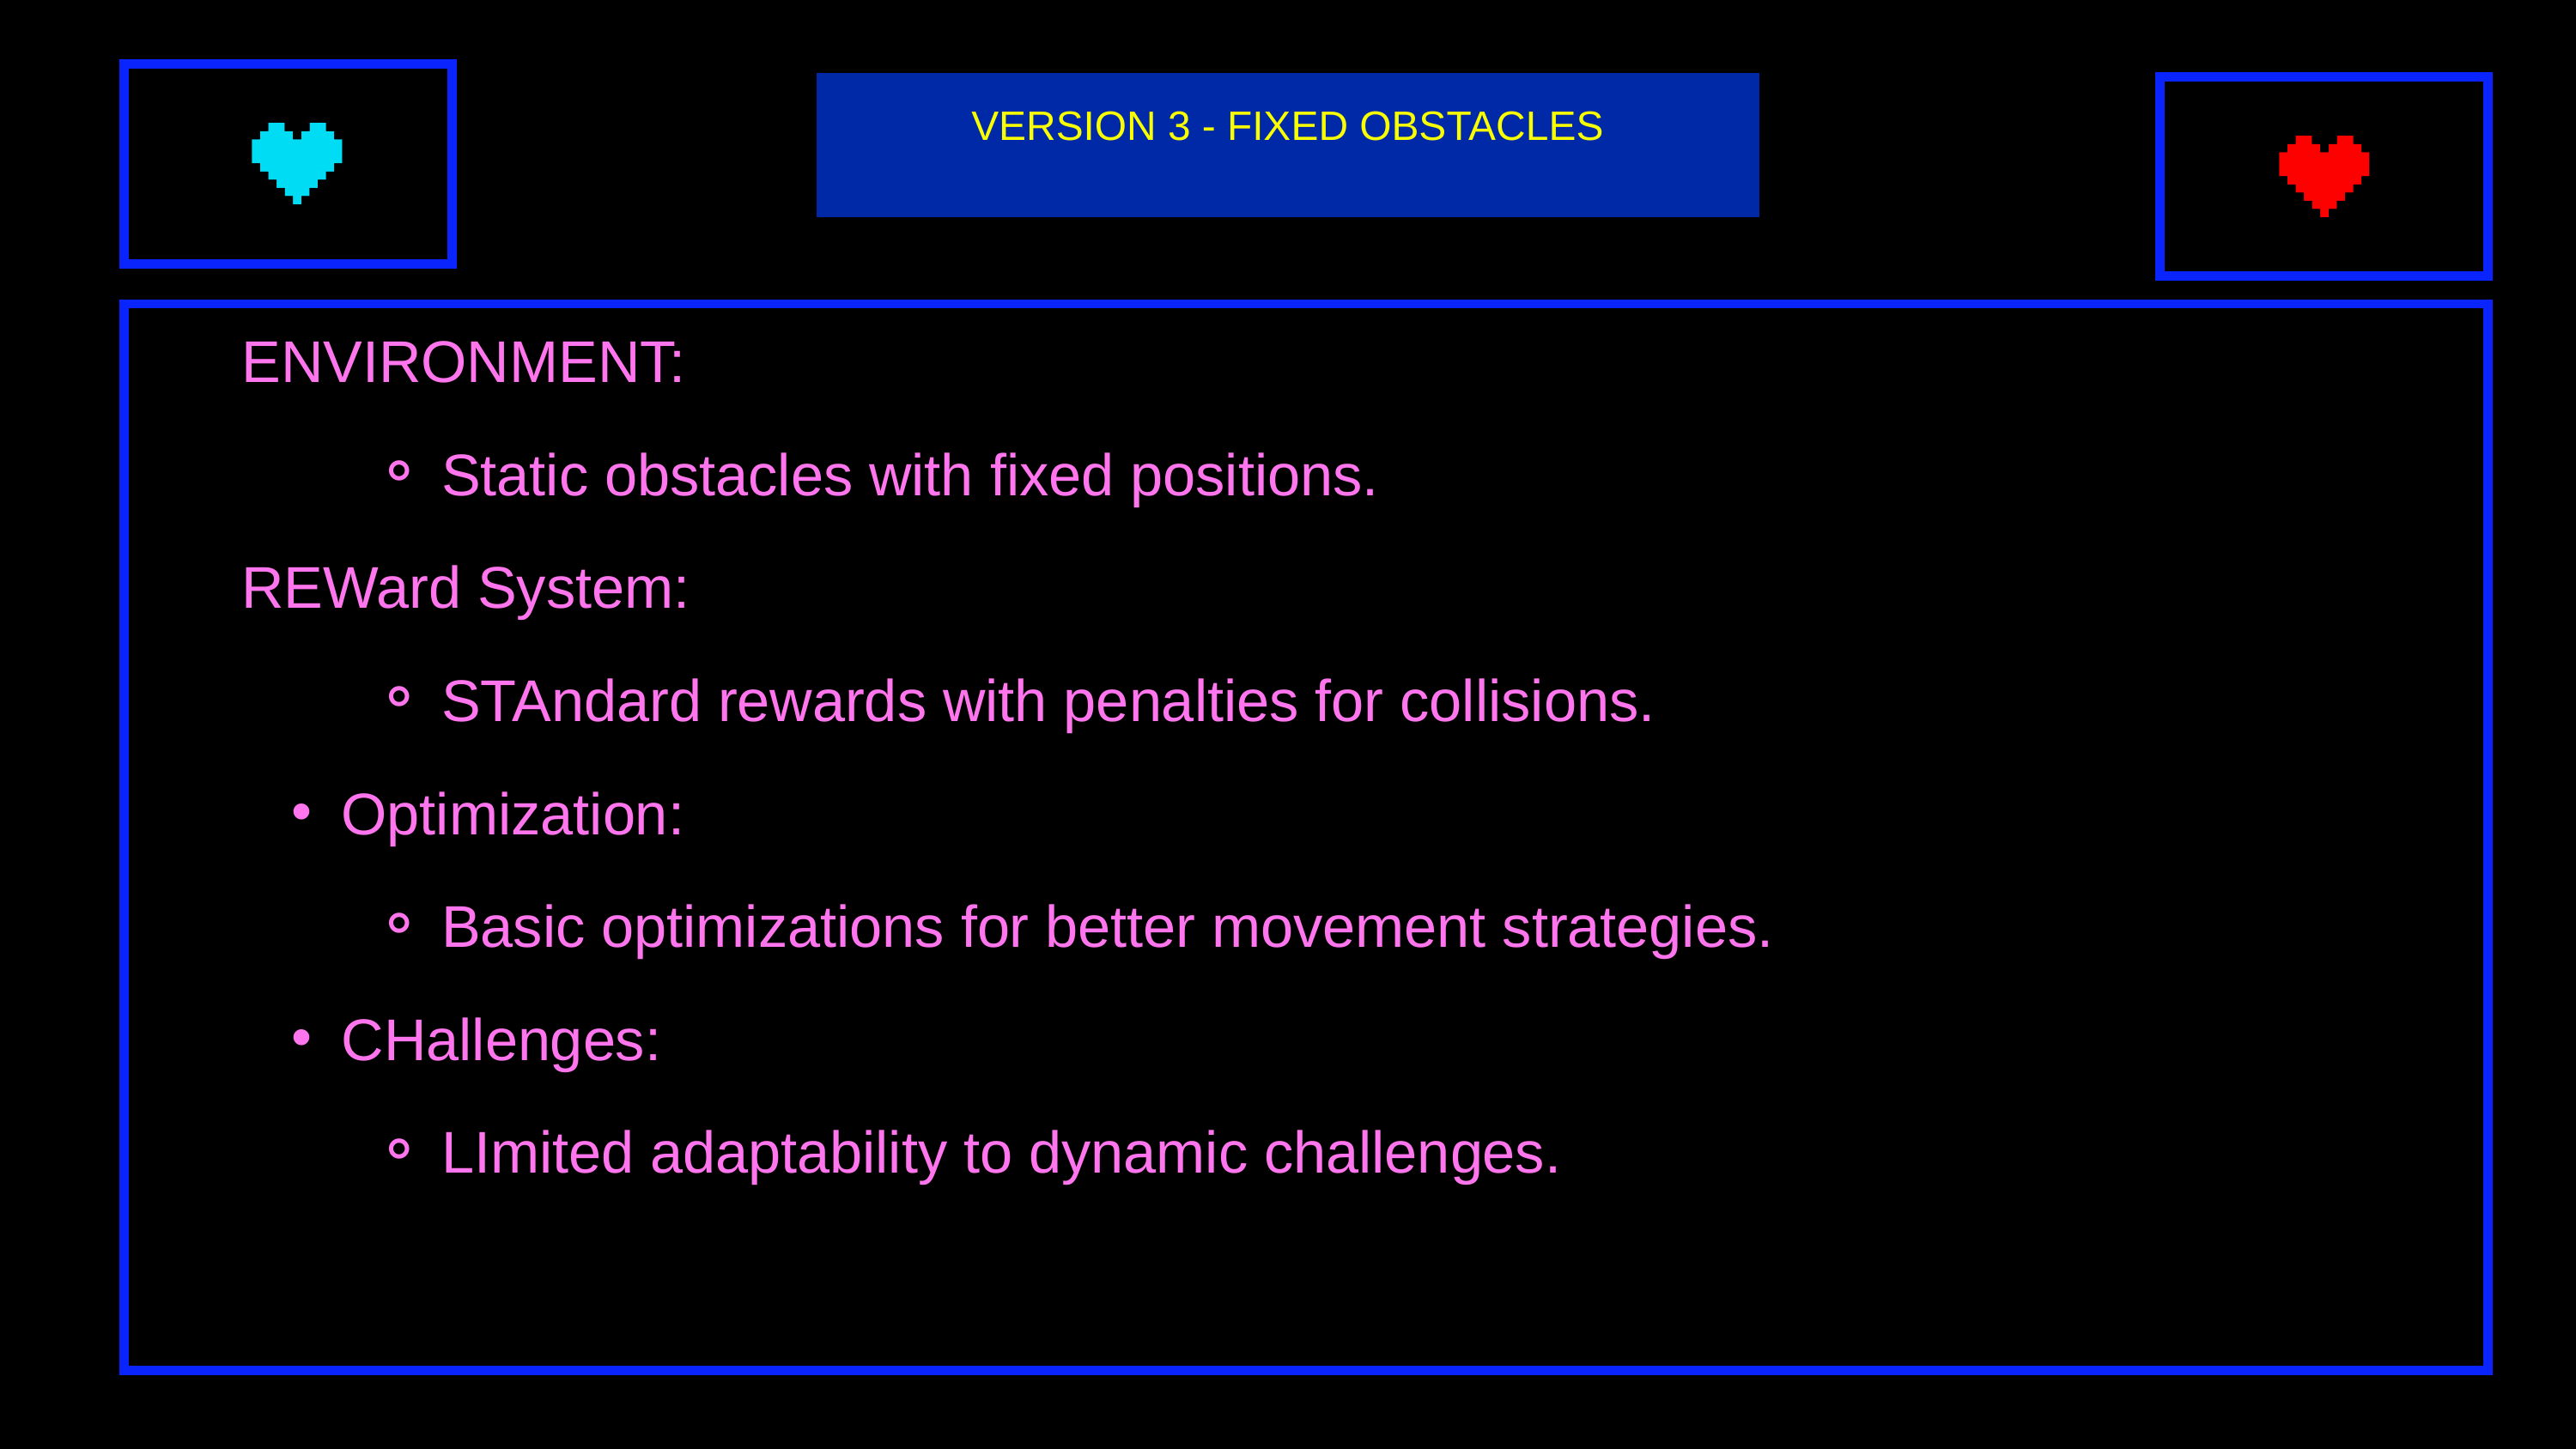

VERSION 3 - FIXED OBSTACLES

ENVIRONMENT:

Static obstacles with fixed positions.

REWard System:

STAndard rewards with penalties for collisions.

Optimization:

Basic optimizations for better movement strategies.

CHallenges:

LImited adaptability to dynamic challenges.